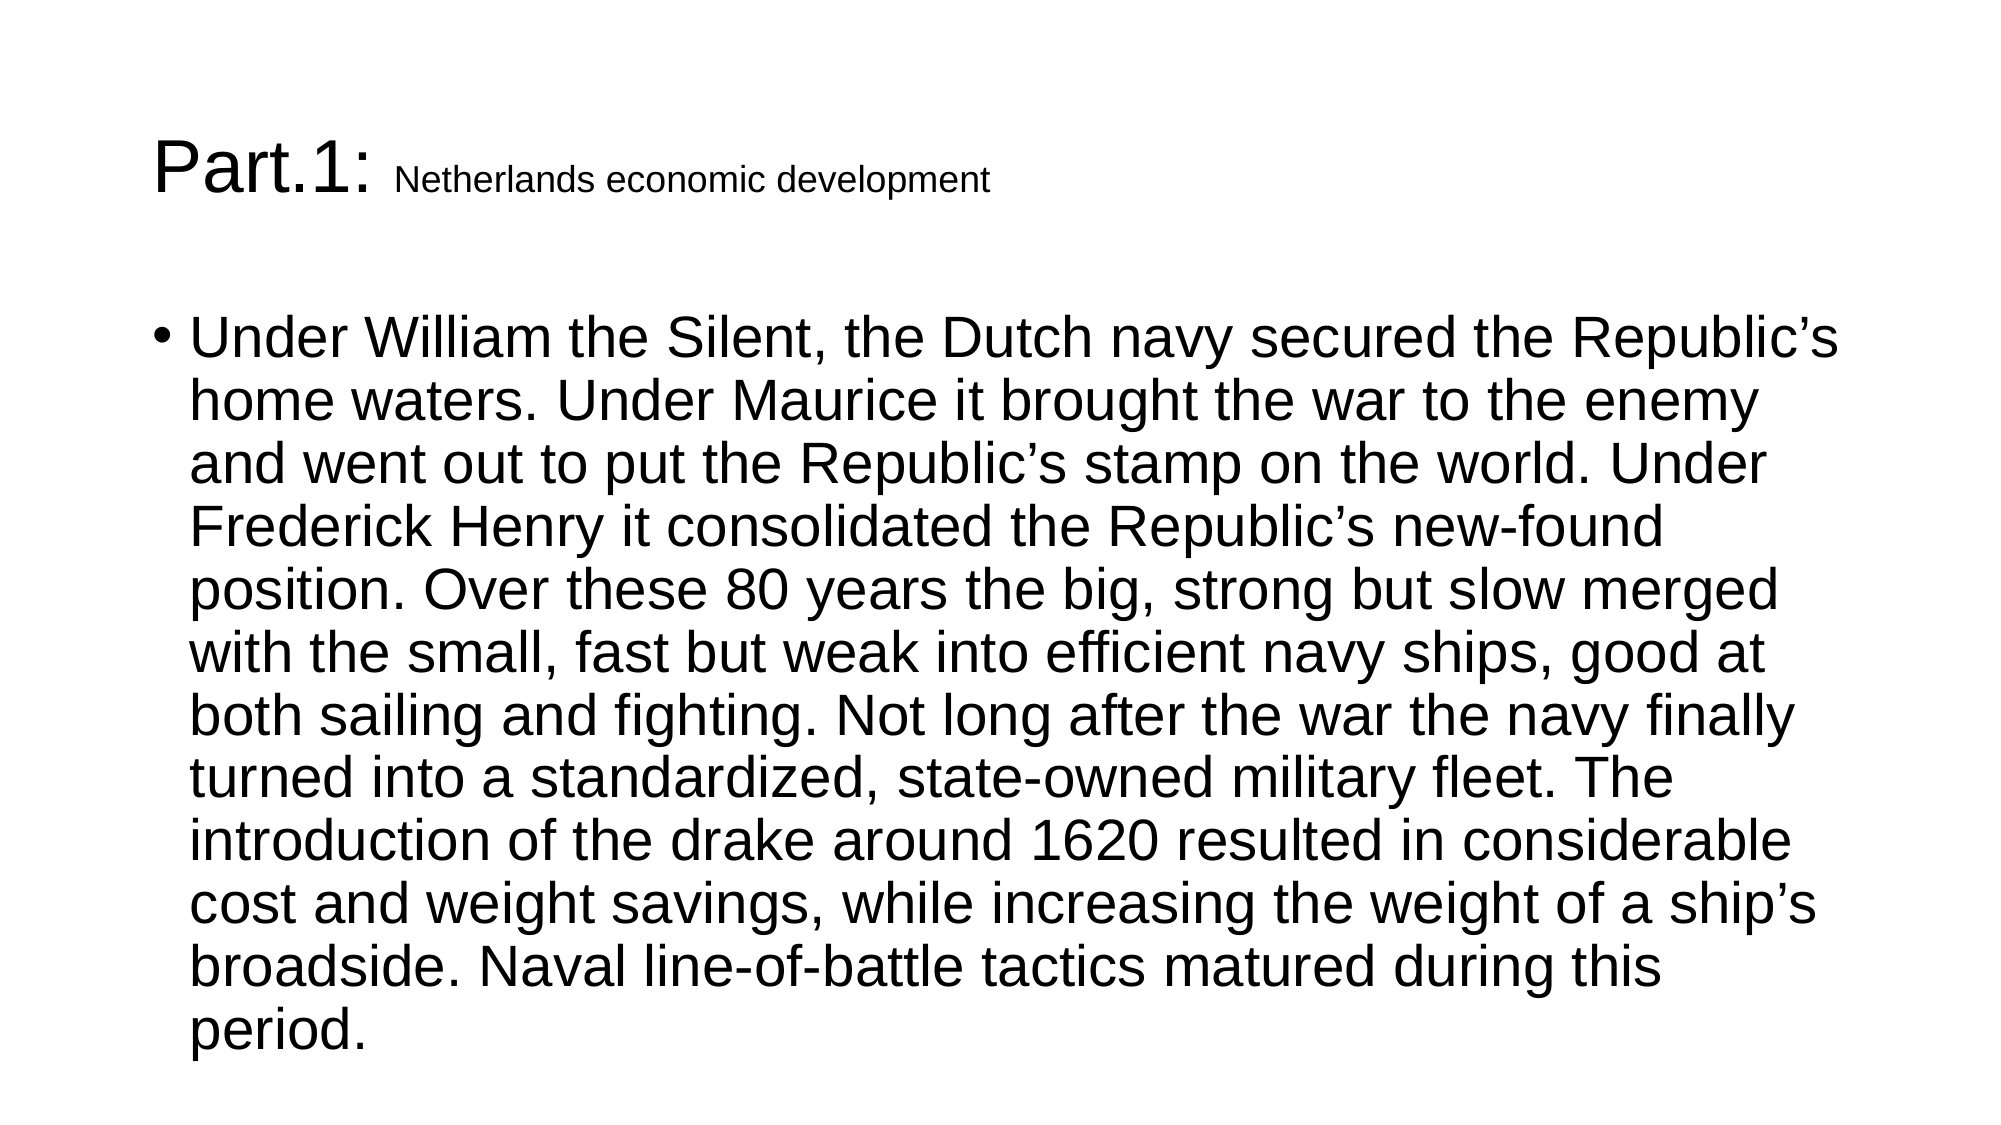

# Part.1: Netherlands economic development
Under William the Silent, the Dutch navy secured the Republic’s home waters. Under Maurice it brought the war to the enemy and went out to put the Republic’s stamp on the world. Under Frederick Henry it consolidated the Republic’s new-found position. Over these 80 years the big, strong but slow merged with the small, fast but weak into efficient navy ships, good at both sailing and fighting. Not long after the war the navy finally turned into a standardized, state-owned military fleet. The introduction of the drake around 1620 resulted in considerable cost and weight savings, while increasing the weight of a ship’s broadside. Naval line-of-battle tactics matured during this period.